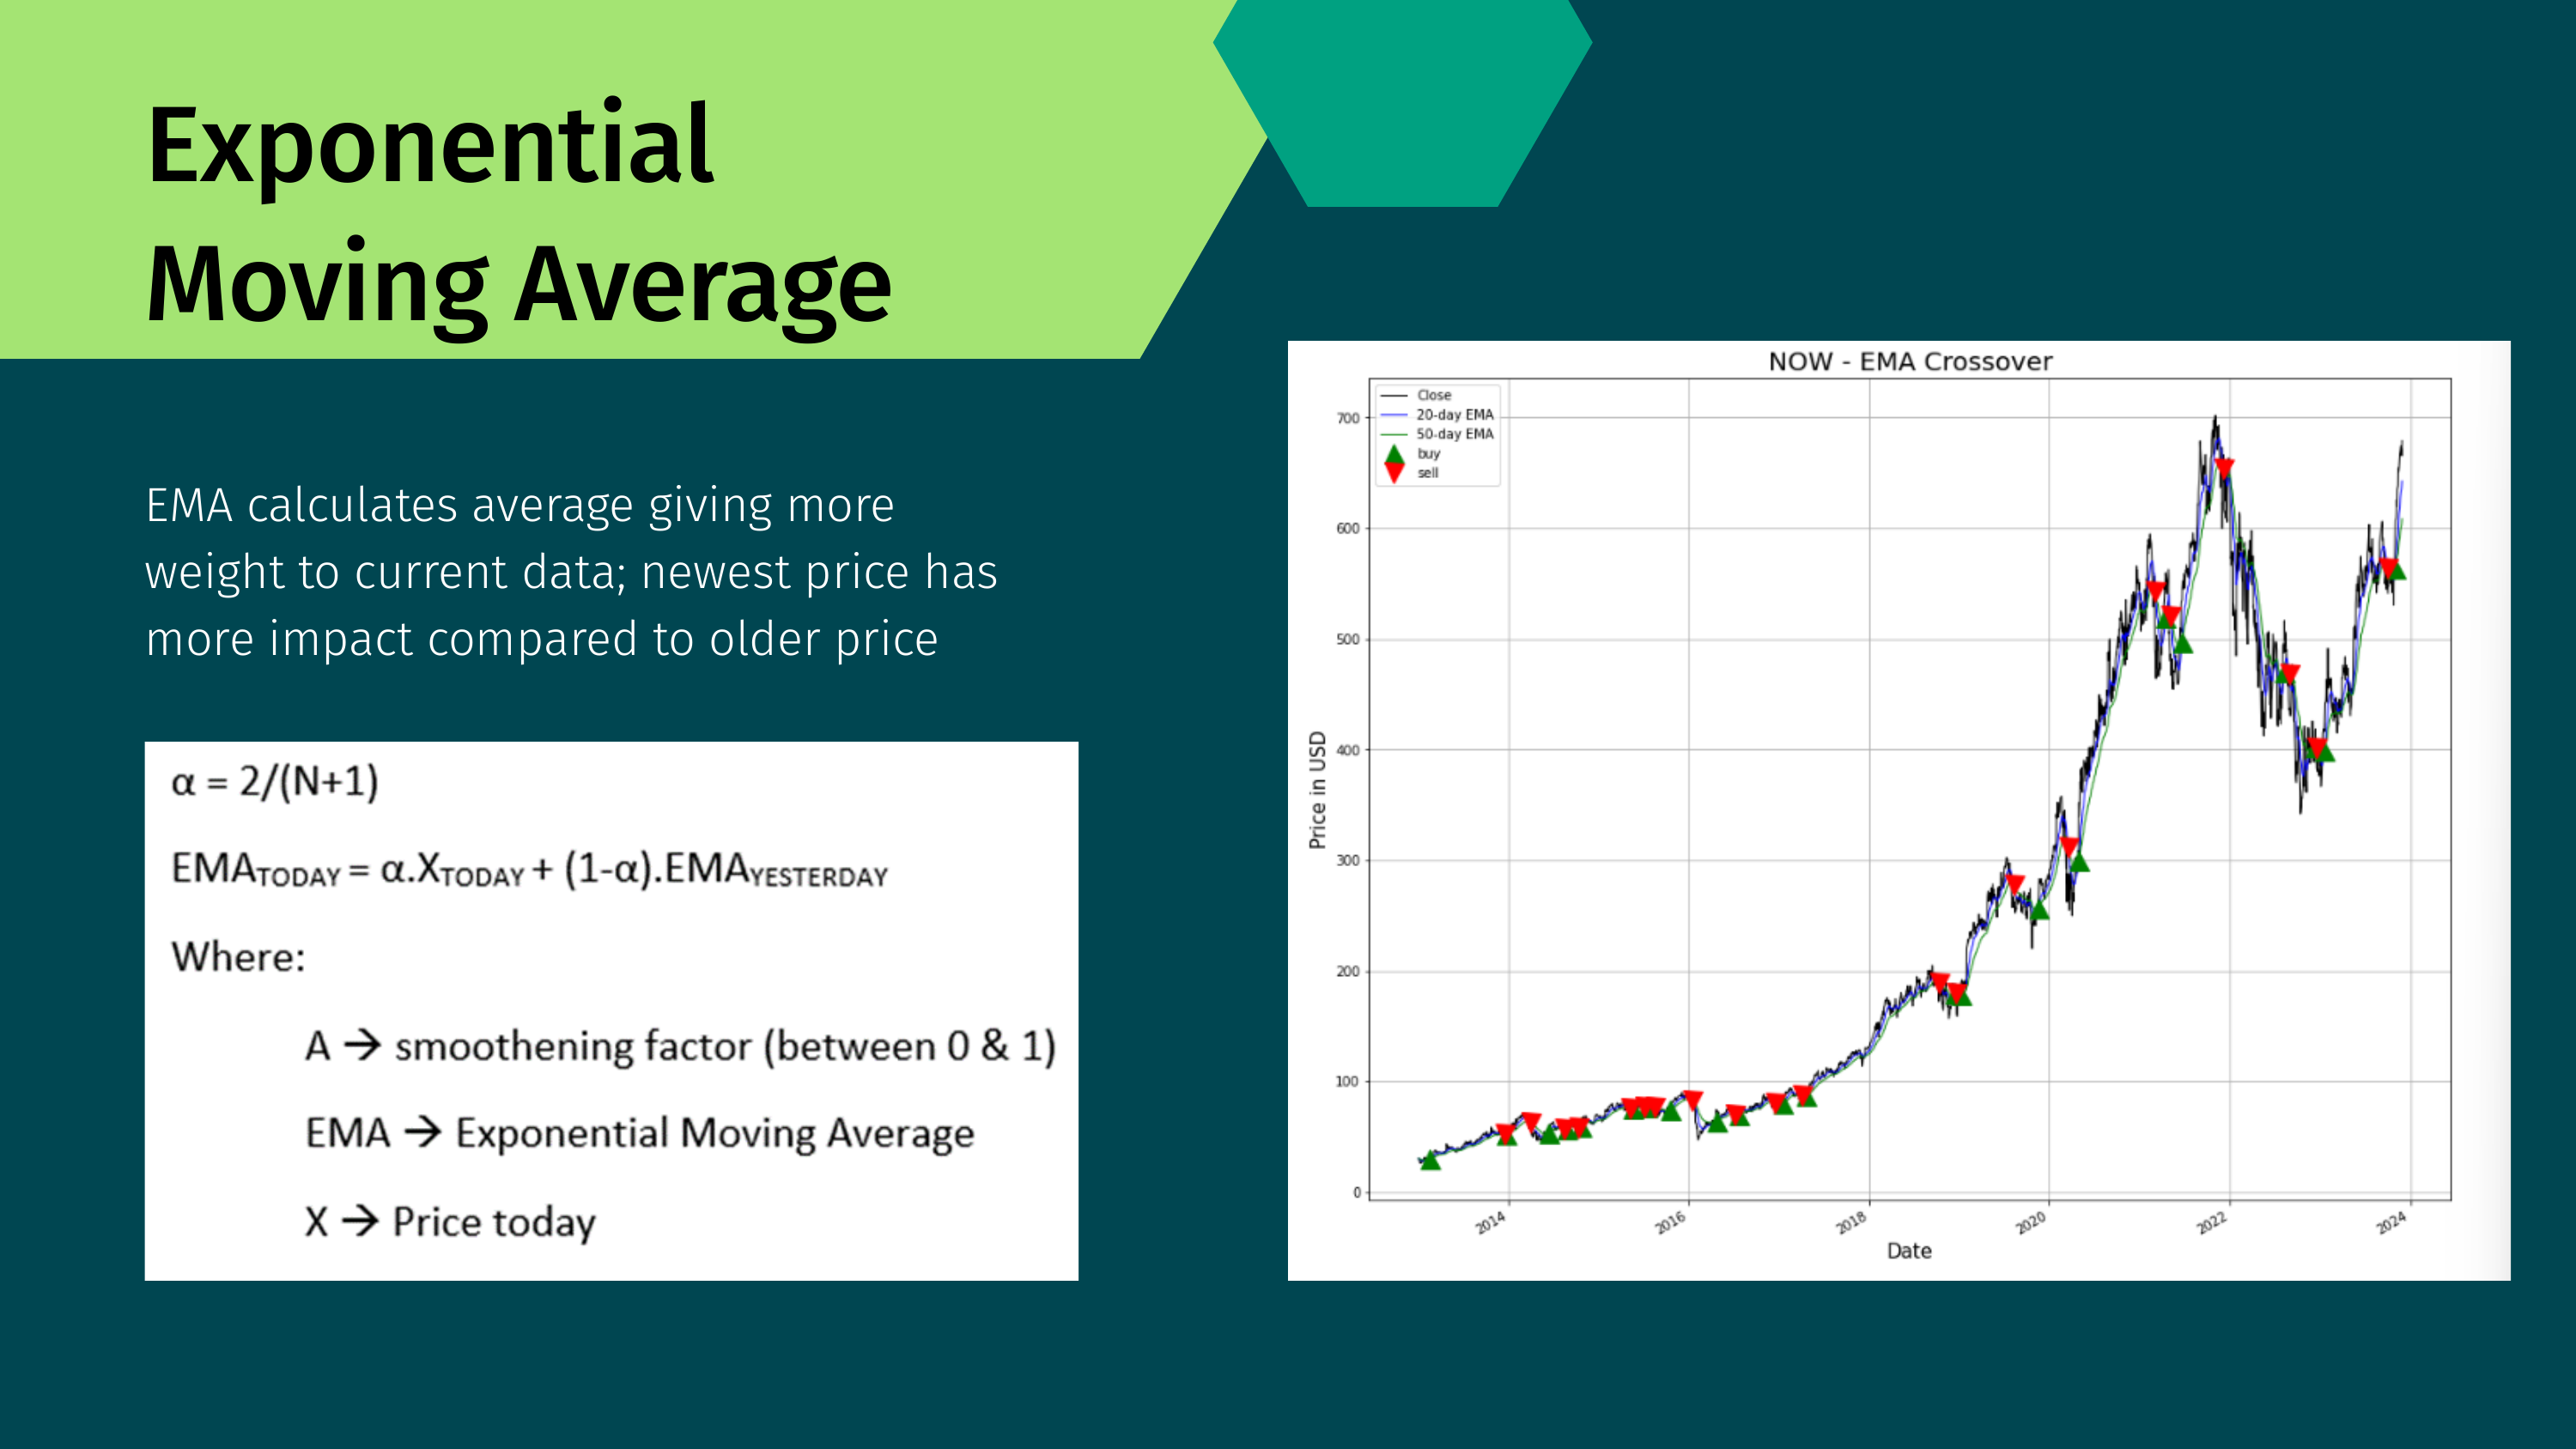

Exponential Moving Average

EMA calculates average giving more weight to current data; newest price has more impact compared to older price ​